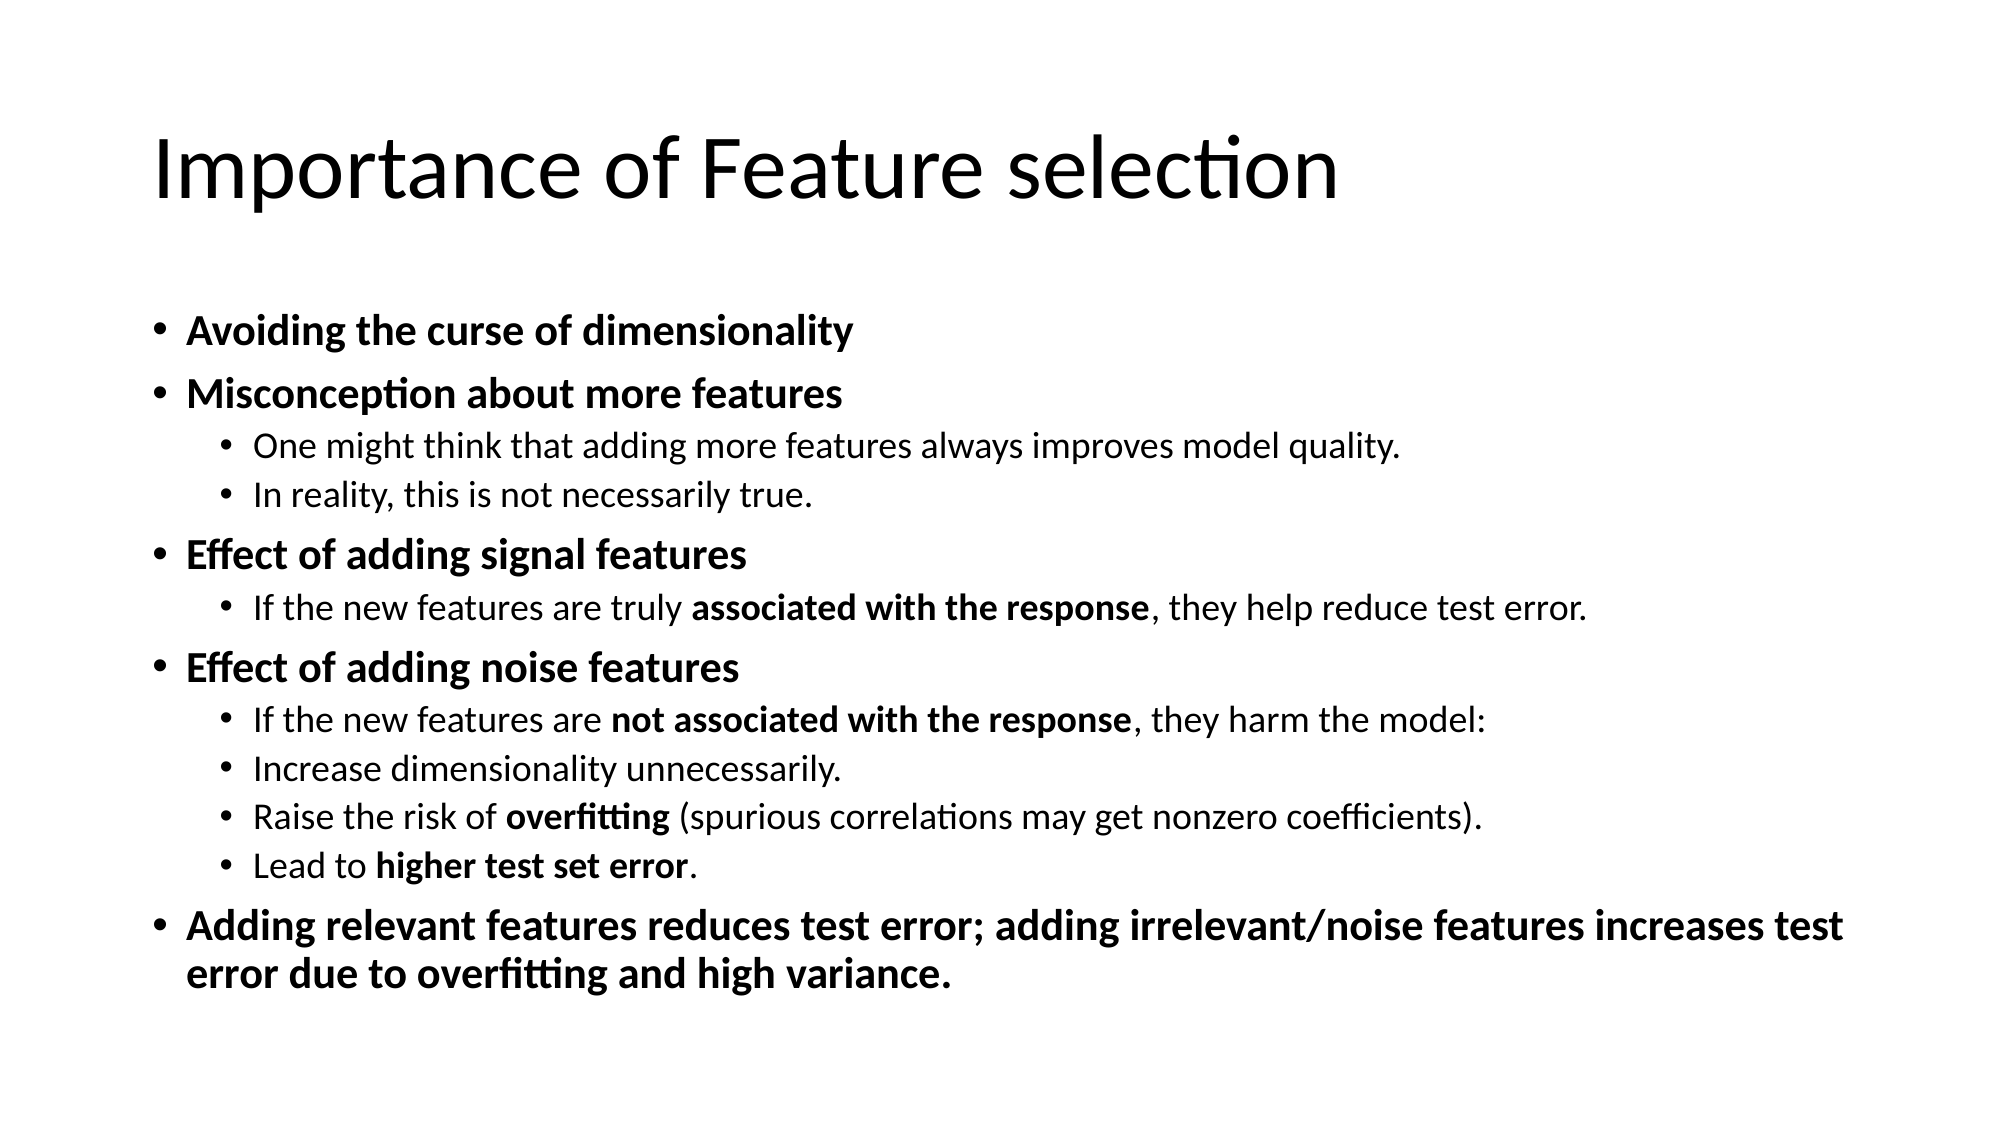

# Importance of Feature selection
Avoiding the curse of dimensionality
Misconception about more features
One might think that adding more features always improves model quality.
In reality, this is not necessarily true.
Effect of adding signal features
If the new features are truly associated with the response, they help reduce test error.
Effect of adding noise features
If the new features are not associated with the response, they harm the model:
Increase dimensionality unnecessarily.
Raise the risk of overfitting (spurious correlations may get nonzero coefficients).
Lead to higher test set error.
Adding relevant features reduces test error; adding irrelevant/noise features increases test error due to overfitting and high variance.